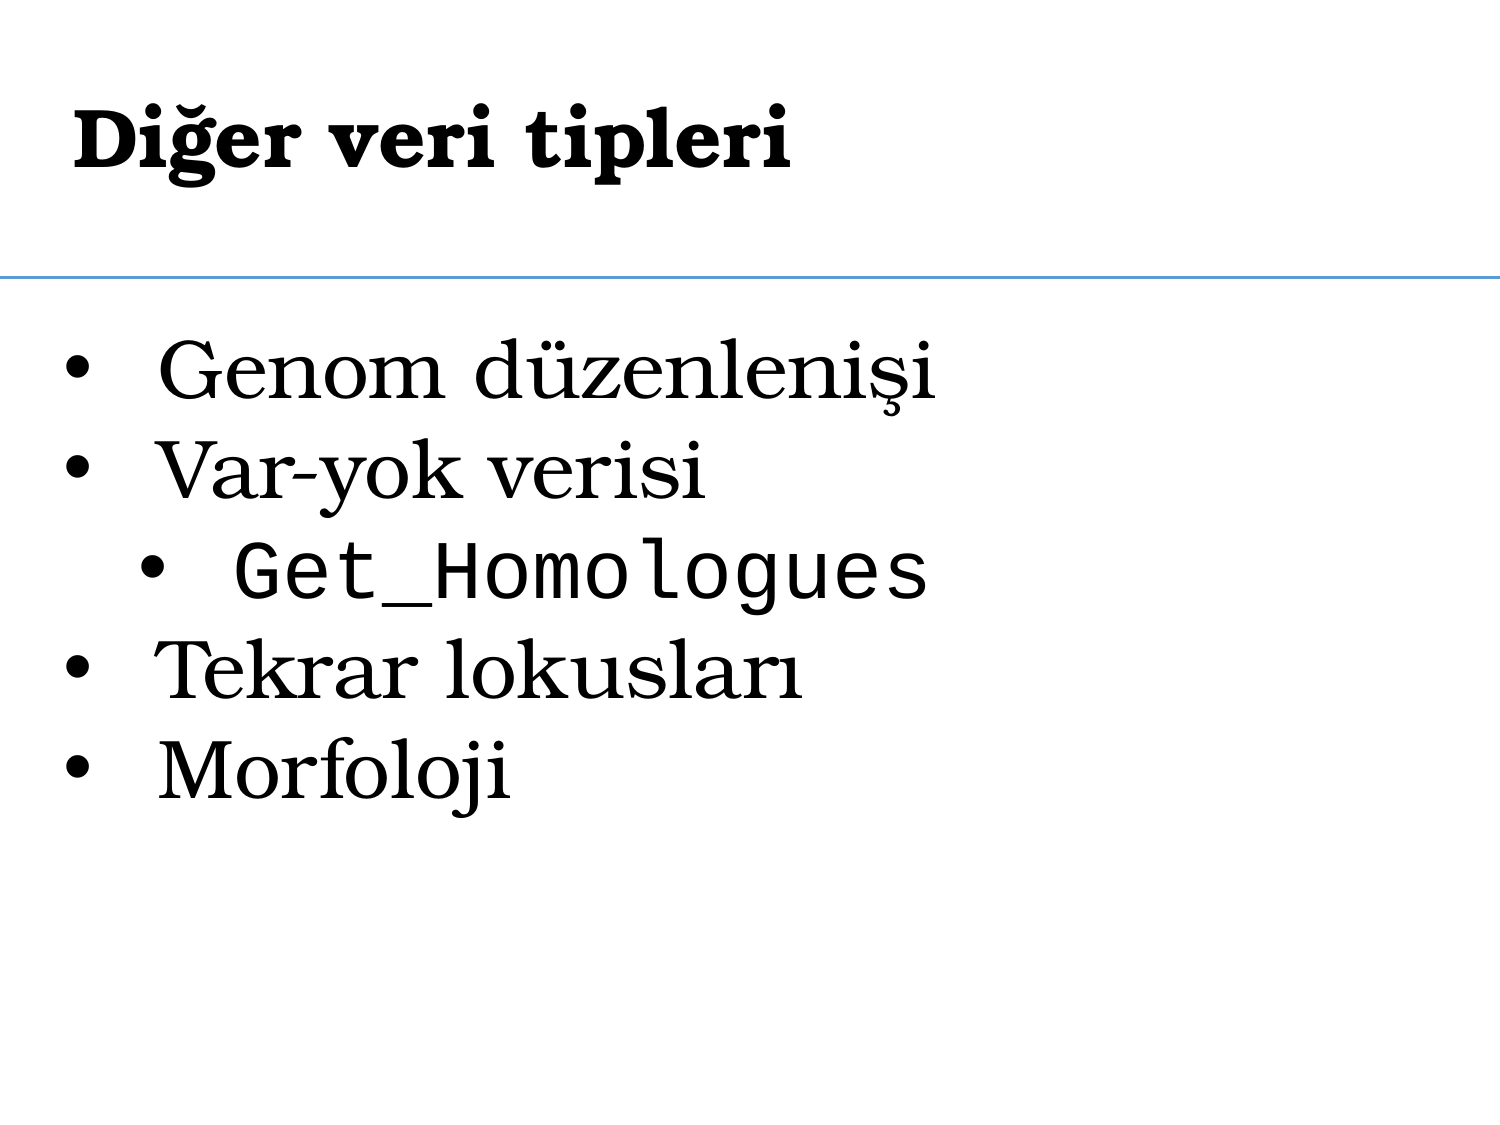

Diğer veri tipleri
Genom düzenlenişi
Var-yok verisi
Get_Homologues
Tekrar lokusları
Morfoloji